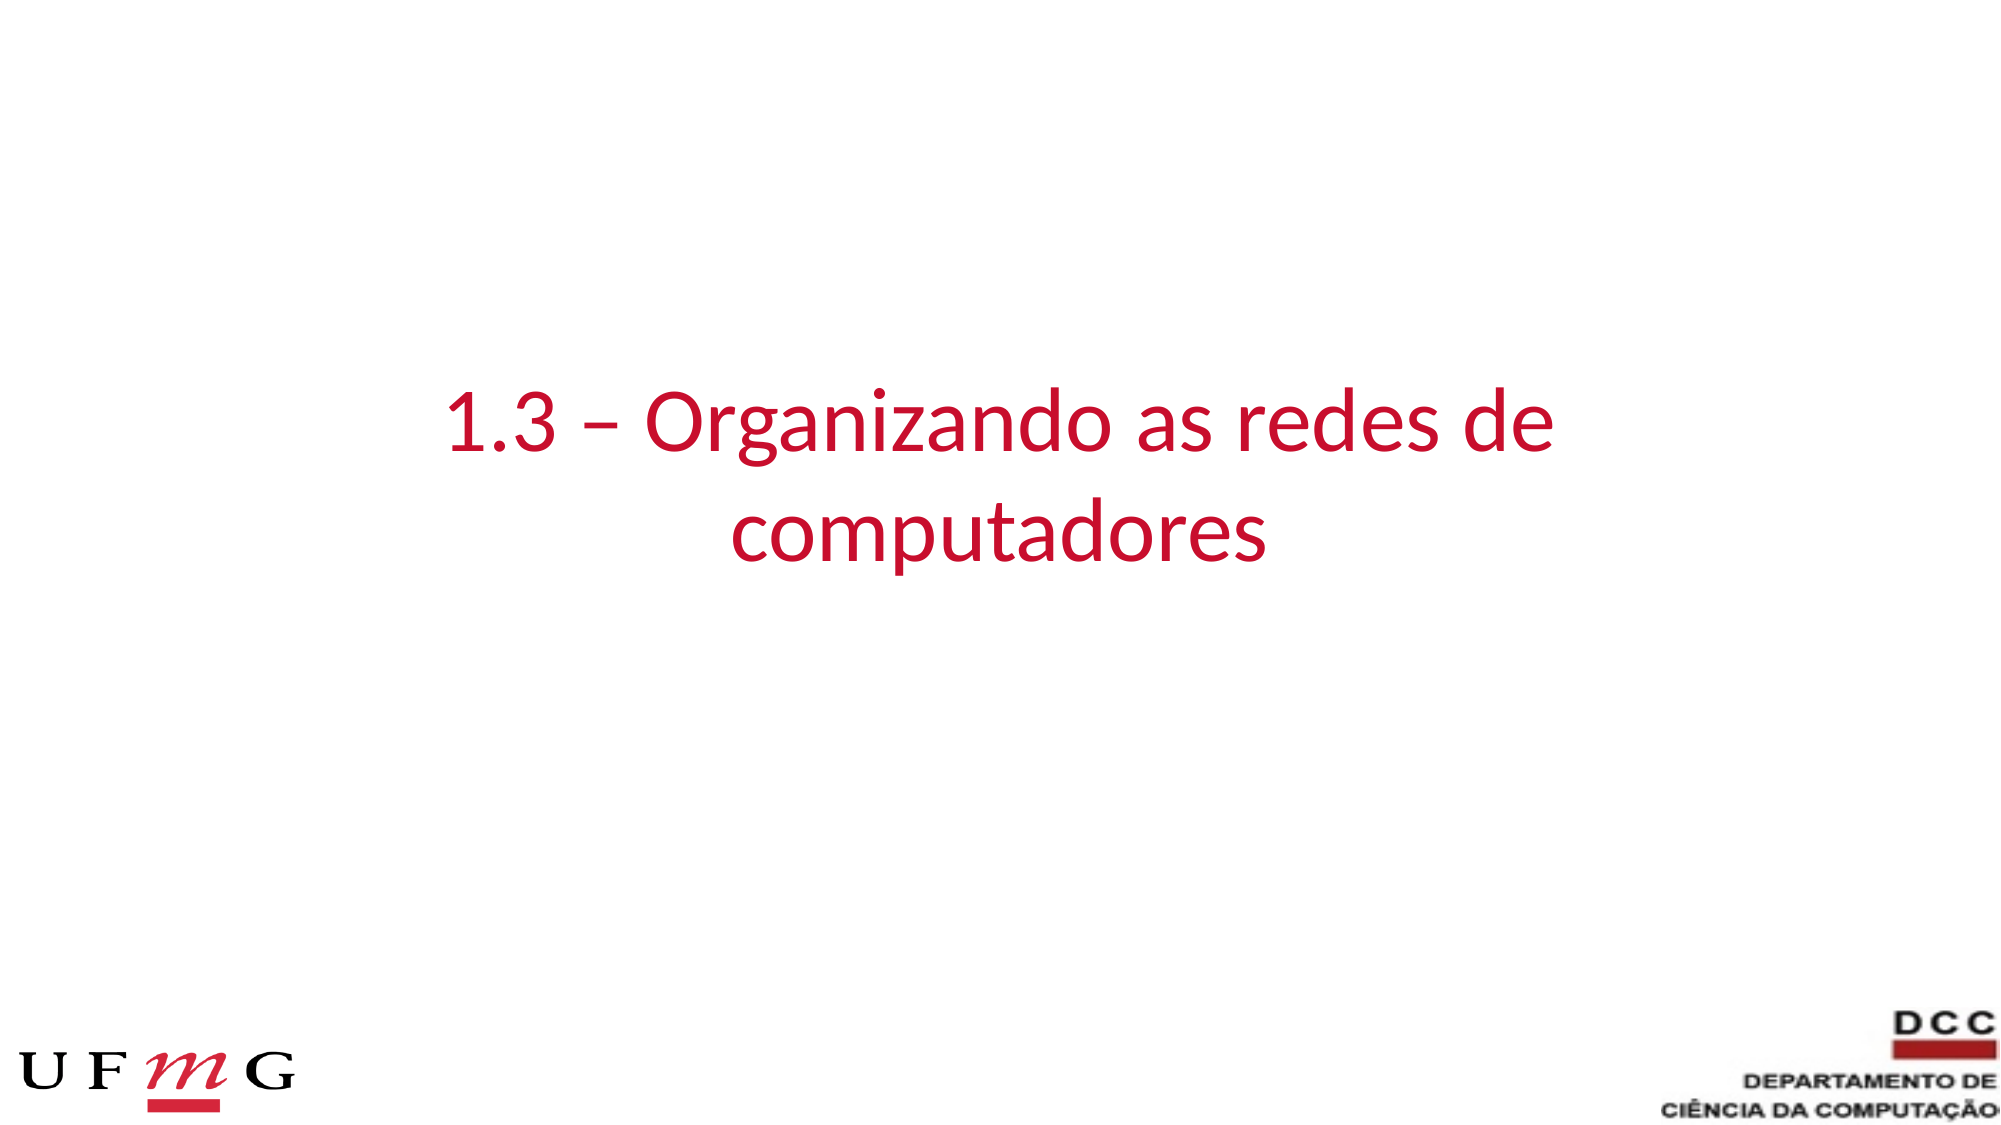

# 1.3 – Organizando as redes de computadores